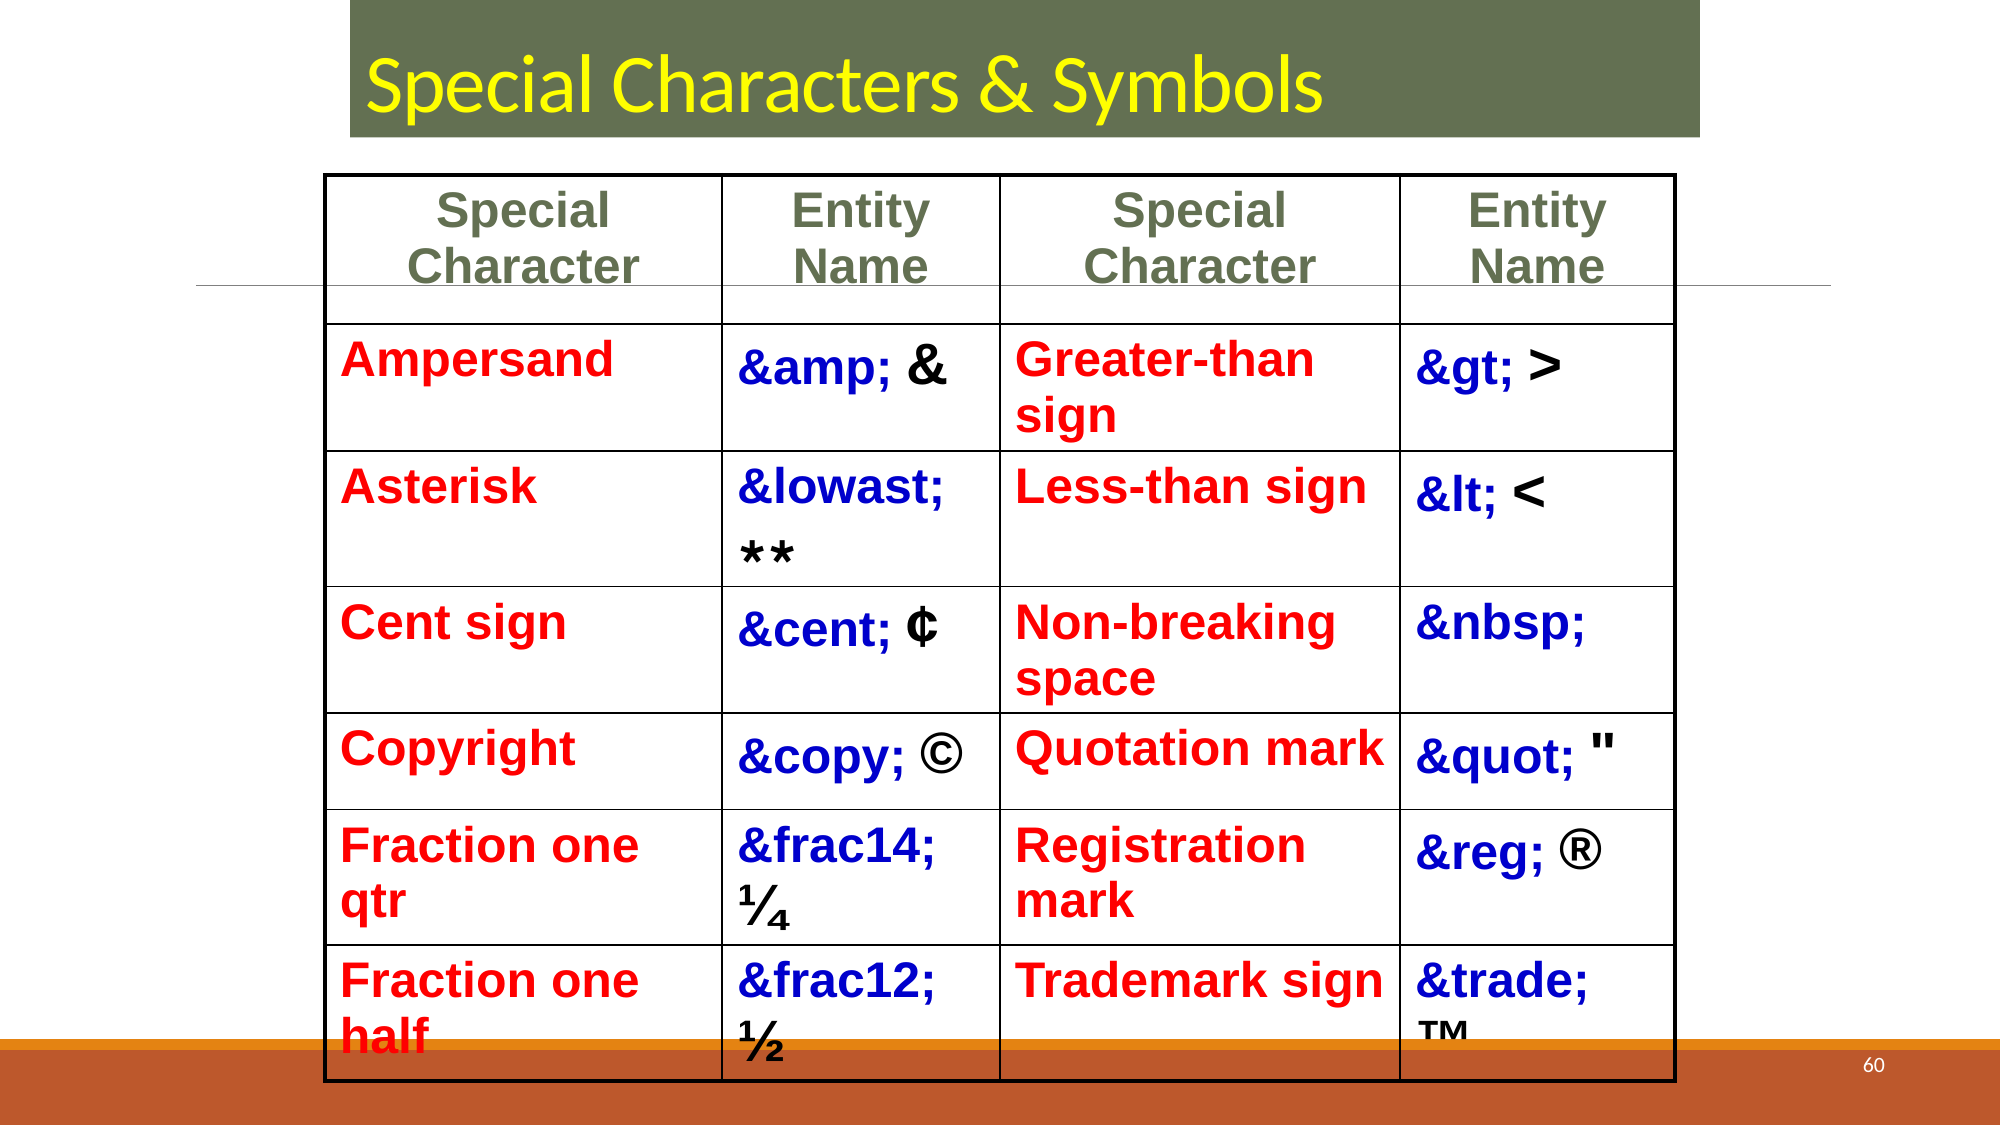

# Special Characters & Symbols
| Special Character | Entity Name | Special Character | Entity Name |
| --- | --- | --- | --- |
| Ampersand | &amp; & | Greater-than sign | &gt; > |
| Asterisk | &lowast; ∗∗ | Less-than sign | &lt; < |
| Cent sign | &cent; ¢ | Non-breaking space | &nbsp; |
| Copyright | &copy; © | Quotation mark | &quot; " |
| Fraction one qtr | &frac14; ¼ | Registration mark | &reg; ® |
| Fraction one half | &frac12; ½ | Trademark sign | &trade; ™ |
60